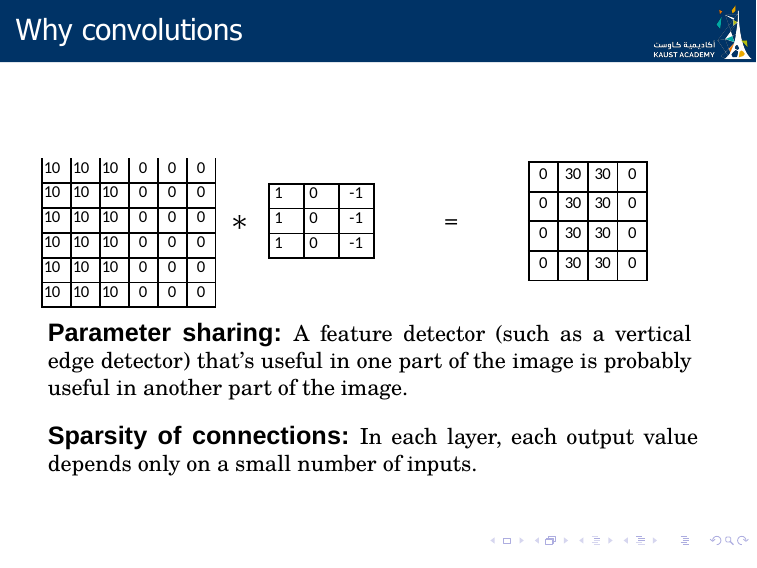

# Why convolutions
| 10 | 10 | 10 | 0 | 0 | 0 |
| --- | --- | --- | --- | --- | --- |
| 10 | 10 | 10 | 0 | 0 | 0 |
| 10 | 10 | 10 | 0 | 0 | 0 |
| 10 | 10 | 10 | 0 | 0 | 0 |
| 10 | 10 | 10 | 0 | 0 | 0 |
| 10 | 10 | 10 | 0 | 0 | 0 |
| 0 | 30 | 30 | 0 |
| --- | --- | --- | --- |
| 0 | 30 | 30 | 0 |
| 0 | 30 | 30 | 0 |
| 0 | 30 | 30 | 0 |
| 1 | 0 | -1 |
| --- | --- | --- |
| 1 | 0 | -1 |
| 1 | 0 | -1 |
∗
=
Parameter sharing: A feature detector (such as a vertical edge detector) that’s useful in one part of the image is probably useful in another part of the image.
Sparsity of connections: In each layer, each output value depends only on a small number of inputs.